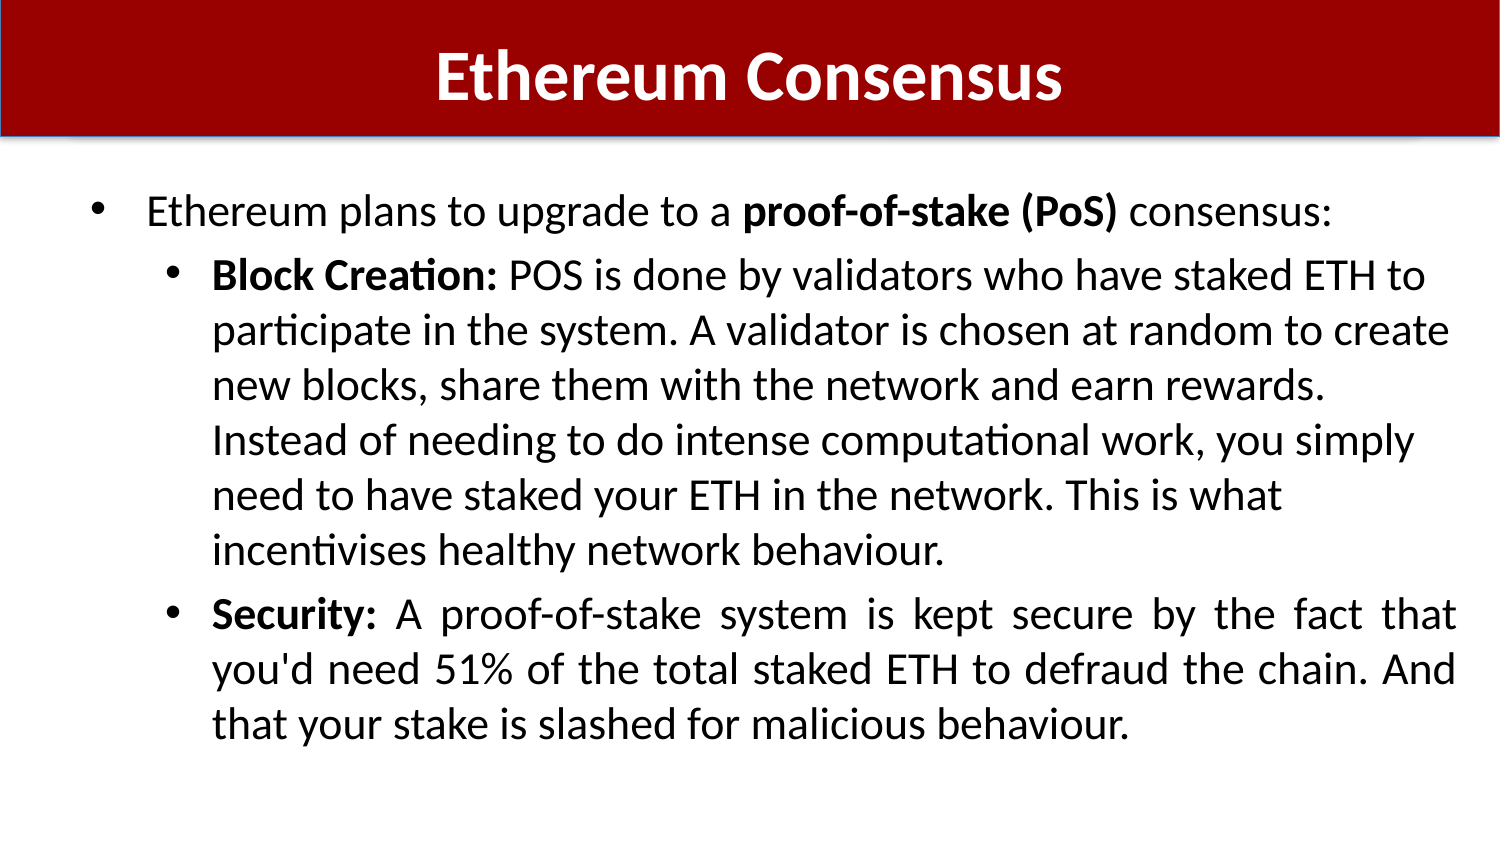

# Ethereum Consensus
Ethereum plans to upgrade to a proof-of-stake (PoS) consensus:
Block Creation: POS is done by validators who have staked ETH to participate in the system. A validator is chosen at random to create new blocks, share them with the network and earn rewards. Instead of needing to do intense computational work, you simply need to have staked your ETH in the network. This is what incentivises healthy network behaviour.
Security: A proof-of-stake system is kept secure by the fact that you'd need 51% of the total staked ETH to defraud the chain. And that your stake is slashed for malicious behaviour.